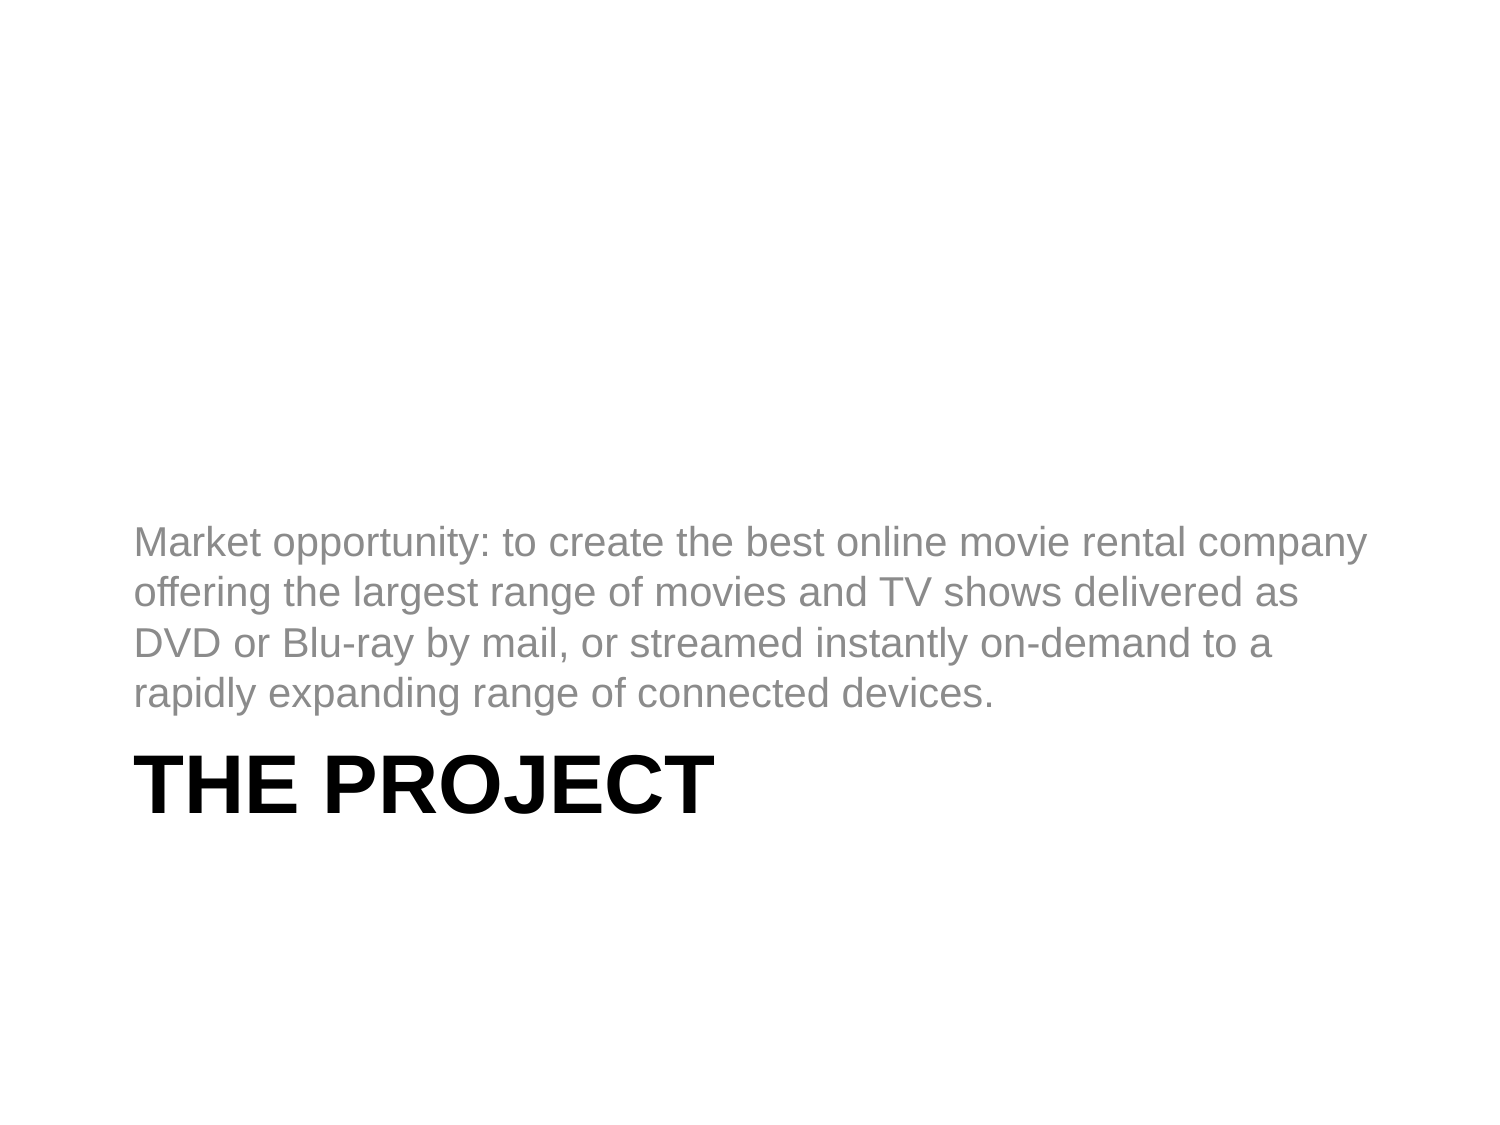

Market opportunity: to create the best online movie rental company offering the largest range of movies and TV shows delivered as DVD or Blu-ray by mail, or streamed instantly on-demand to a rapidly expanding range of connected devices.
# The project